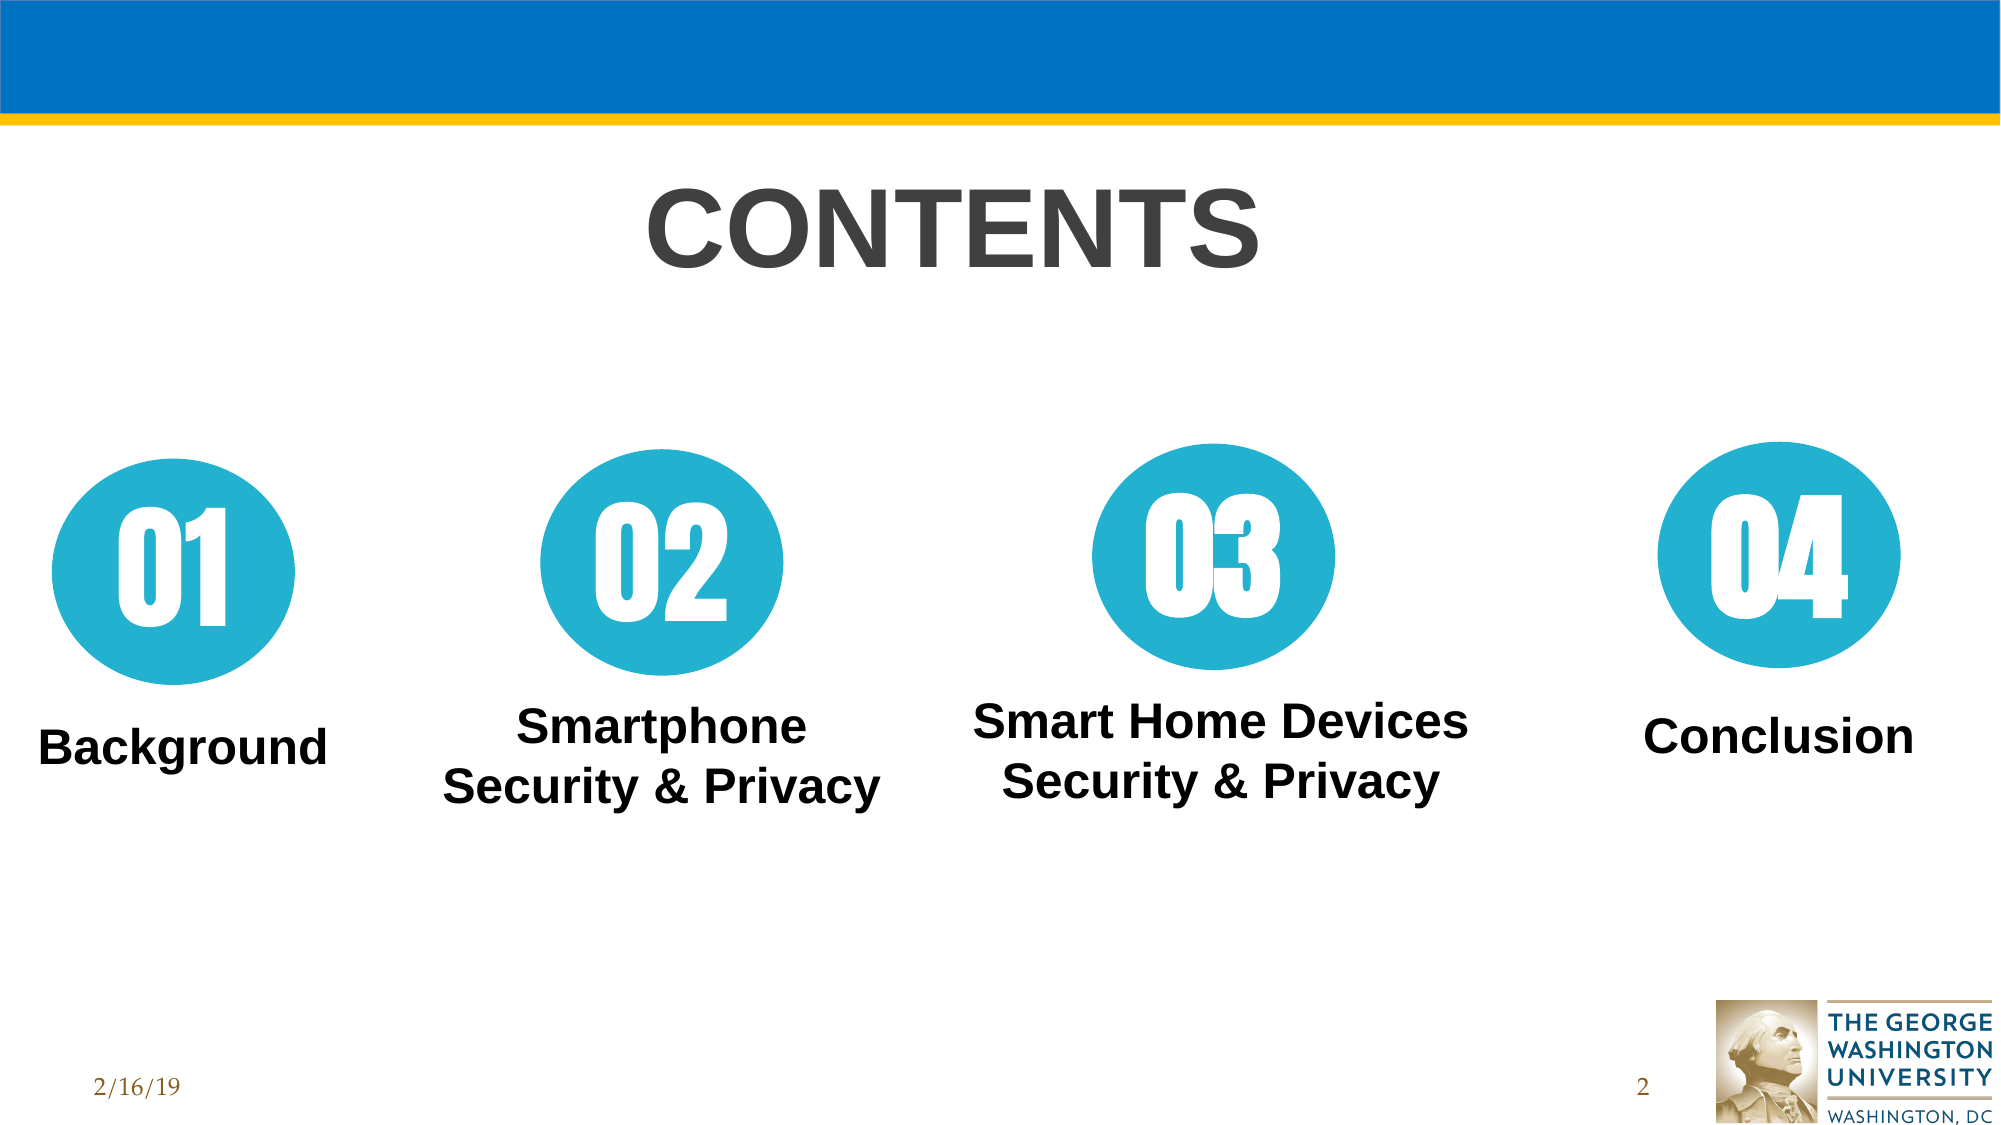

CONTENTS

01
Background
03
04
02
Smart Home Devices Security & Privacy
Smartphone Security & Privacy
Conclusion
2/16/19
2